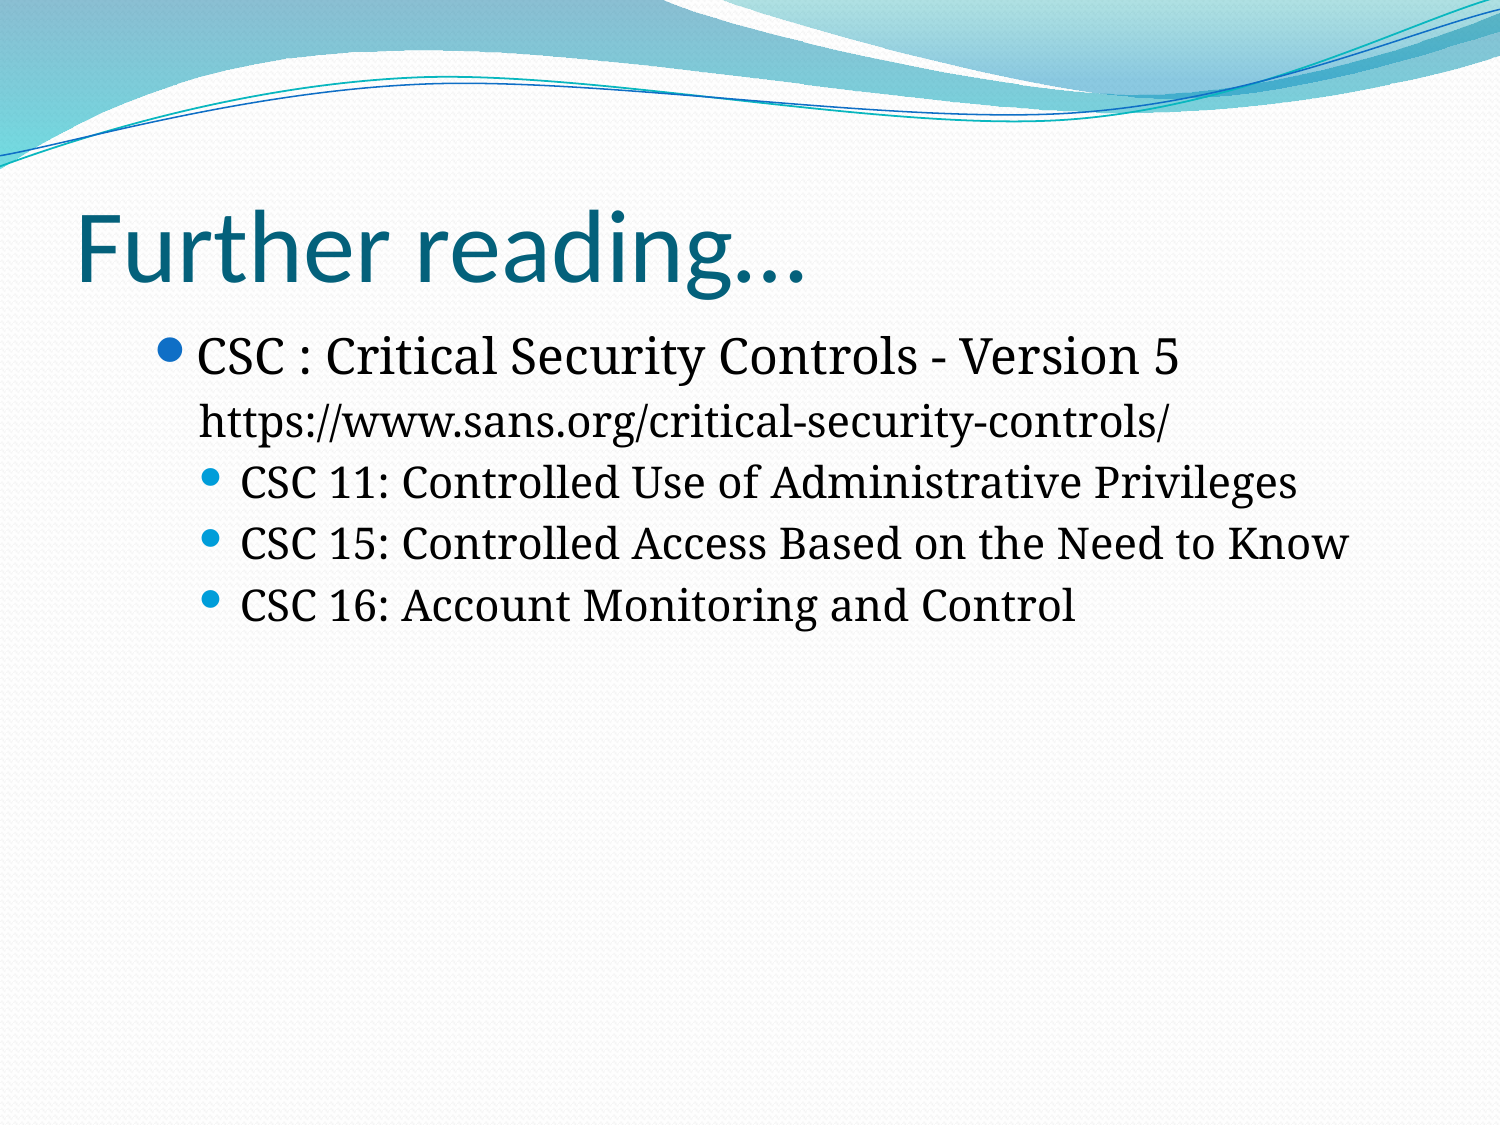

# Further reading…
CSC : Critical Security Controls - Version 5
https://www.sans.org/critical-security-controls/
CSC 11: Controlled Use of Administrative Privileges
CSC 15: Controlled Access Based on the Need to Know
CSC 16: Account Monitoring and Control